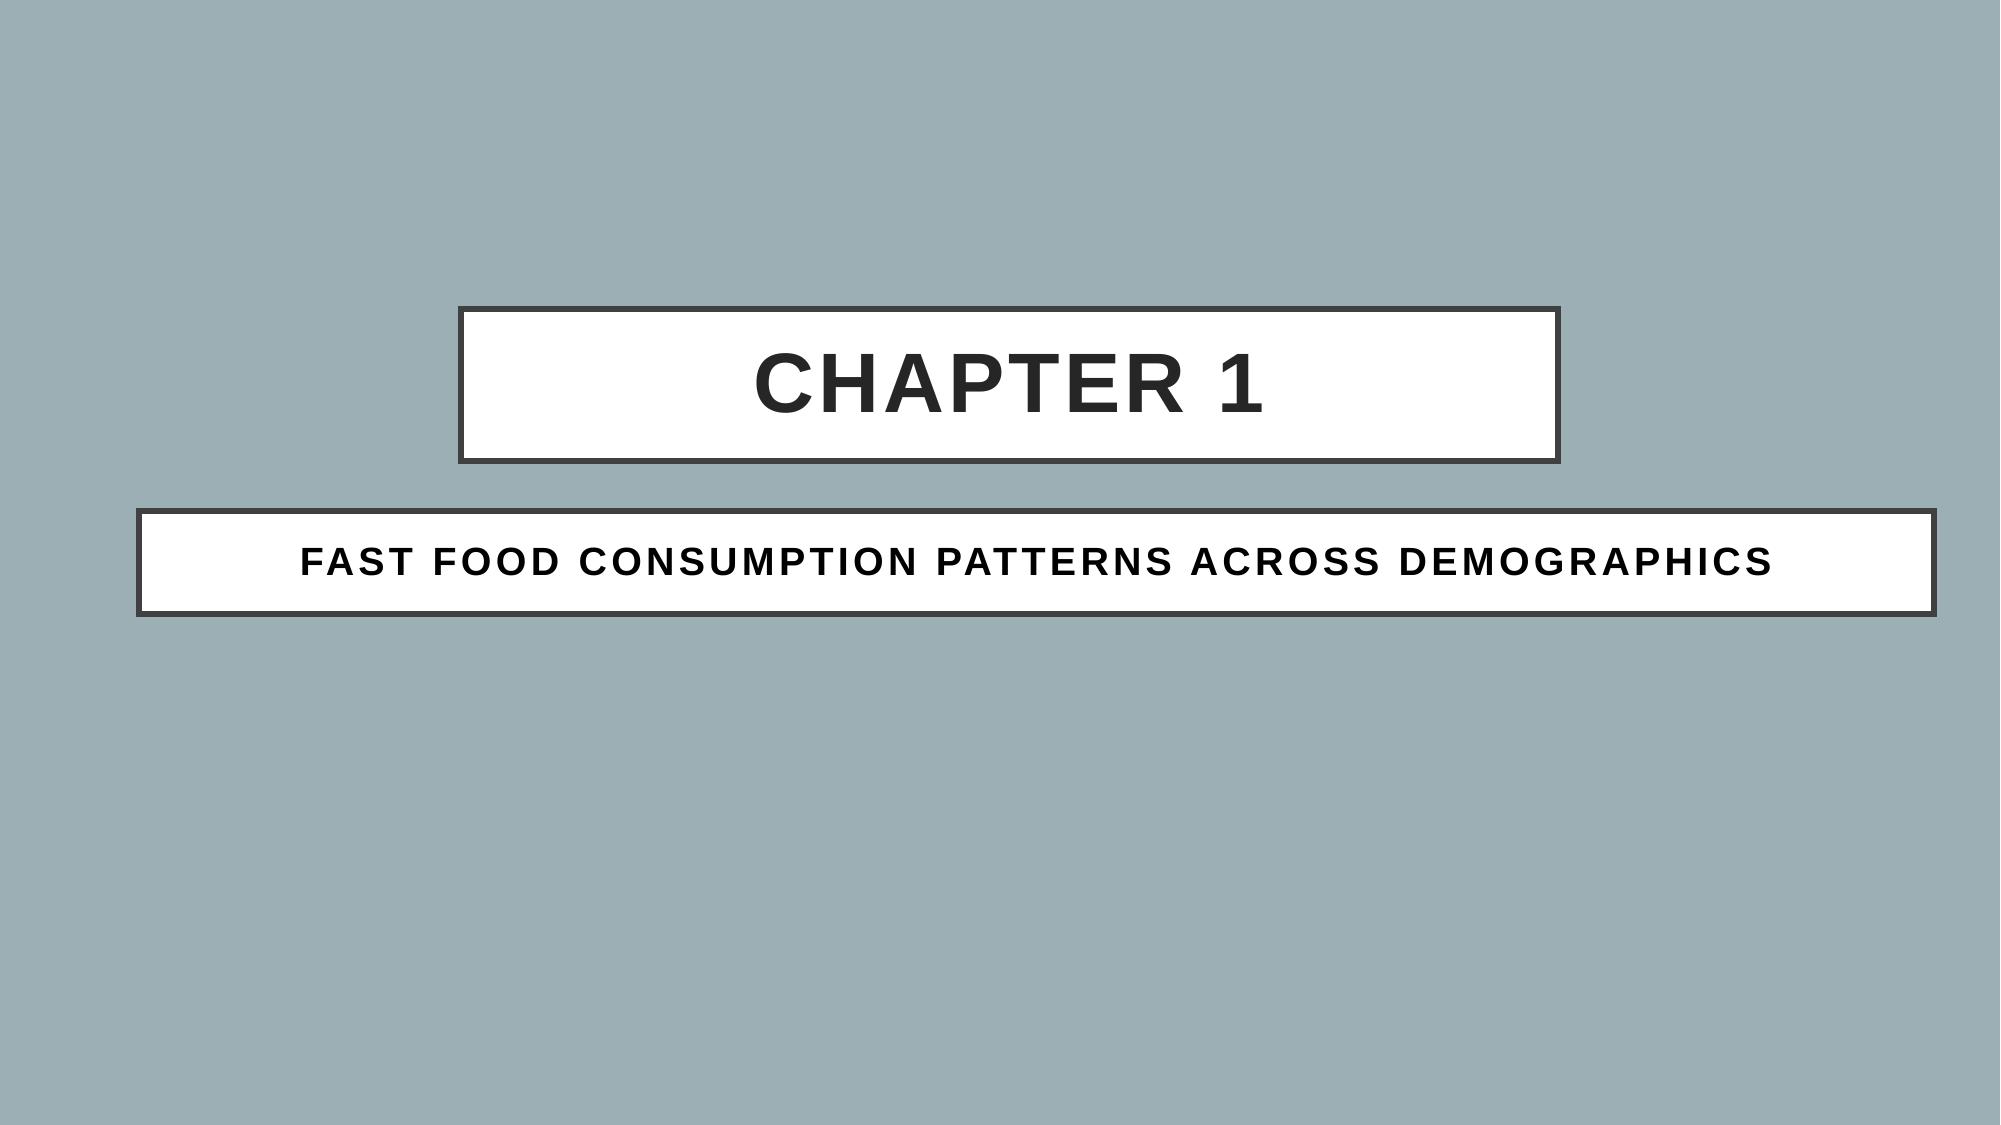

# CHAPTER 1
Fast Food Consumption Patterns Across Demographics